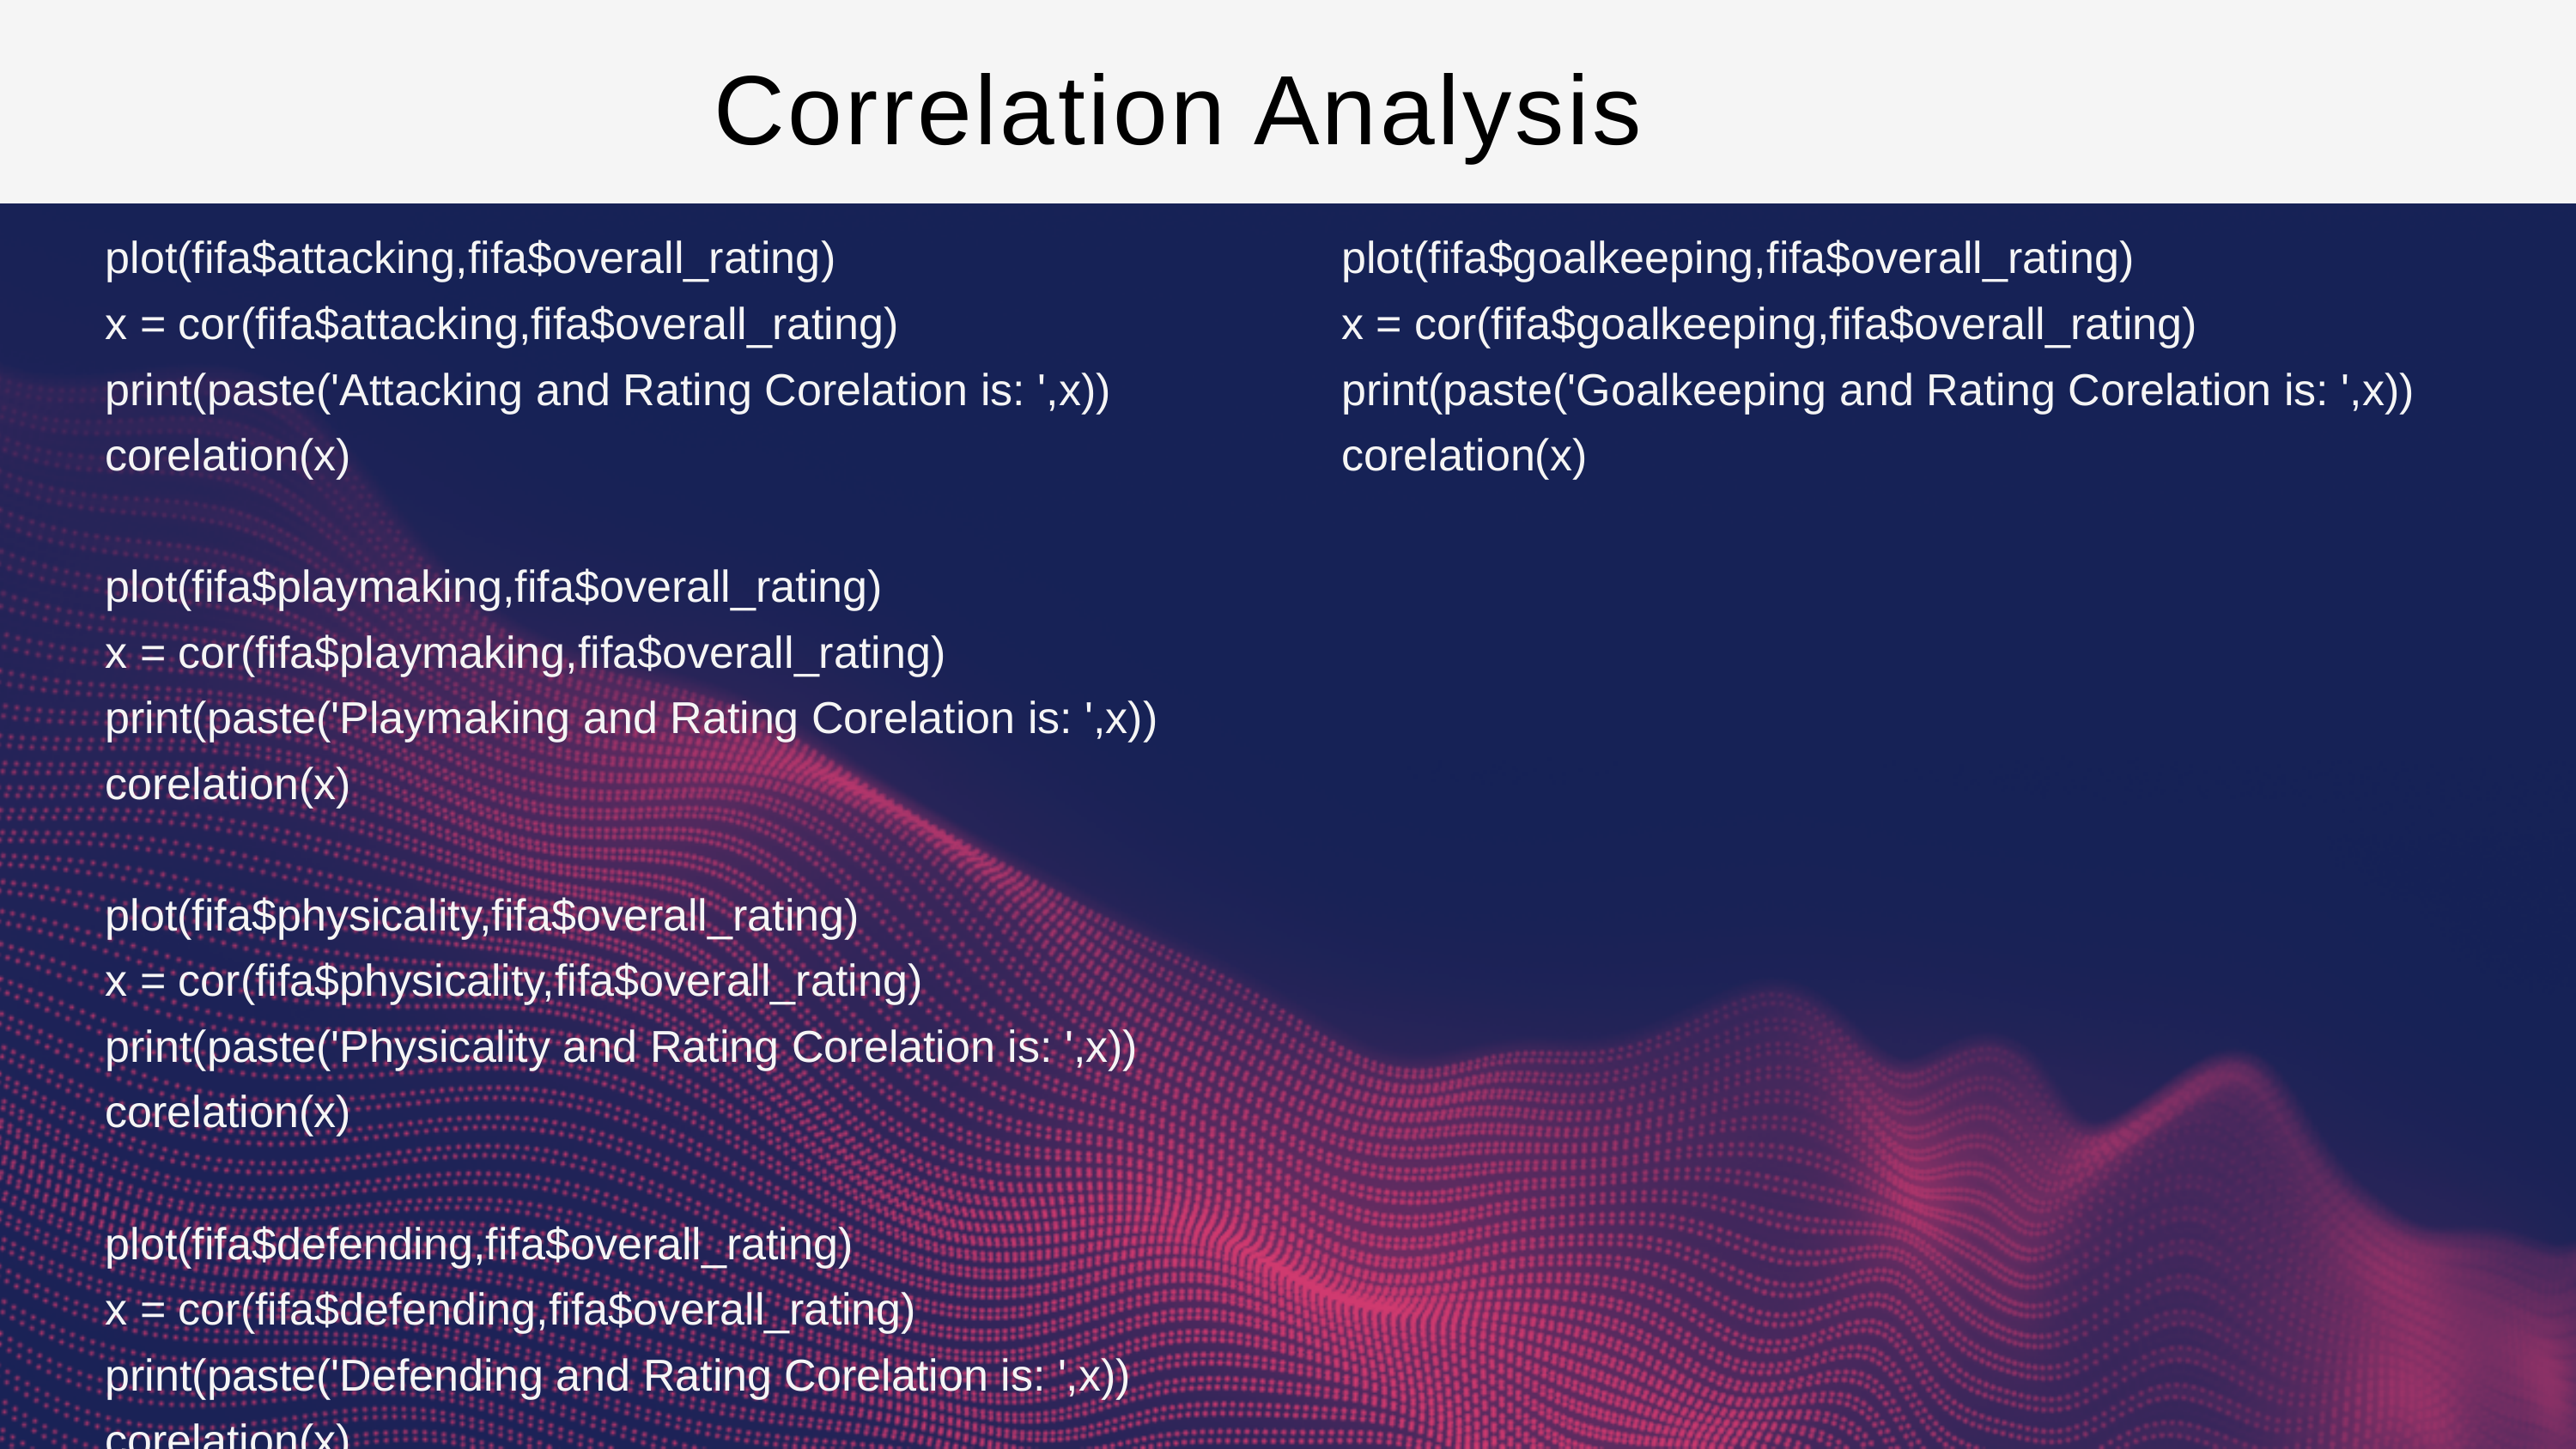

Correlation Analysis
plot(fifa$attacking,fifa$overall_rating)
x = cor(fifa$attacking,fifa$overall_rating)
print(paste('Attacking and Rating Corelation is: ',x))
corelation(x)

plot(fifa$playmaking,fifa$overall_rating)
x = cor(fifa$playmaking,fifa$overall_rating)
print(paste('Playmaking and Rating Corelation is: ',x))
corelation(x)

plot(fifa$physicality,fifa$overall_rating)
x = cor(fifa$physicality,fifa$overall_rating)
print(paste('Physicality and Rating Corelation is: ',x))
corelation(x)

plot(fifa$defending,fifa$overall_rating)
x = cor(fifa$defending,fifa$overall_rating)
print(paste('Defending and Rating Corelation is: ',x))
corelation(x)

plot(fifa$goalkeeping,fifa$overall_rating)
x = cor(fifa$goalkeeping,fifa$overall_rating)
print(paste('Goalkeeping and Rating Corelation is: ',x))
corelation(x)